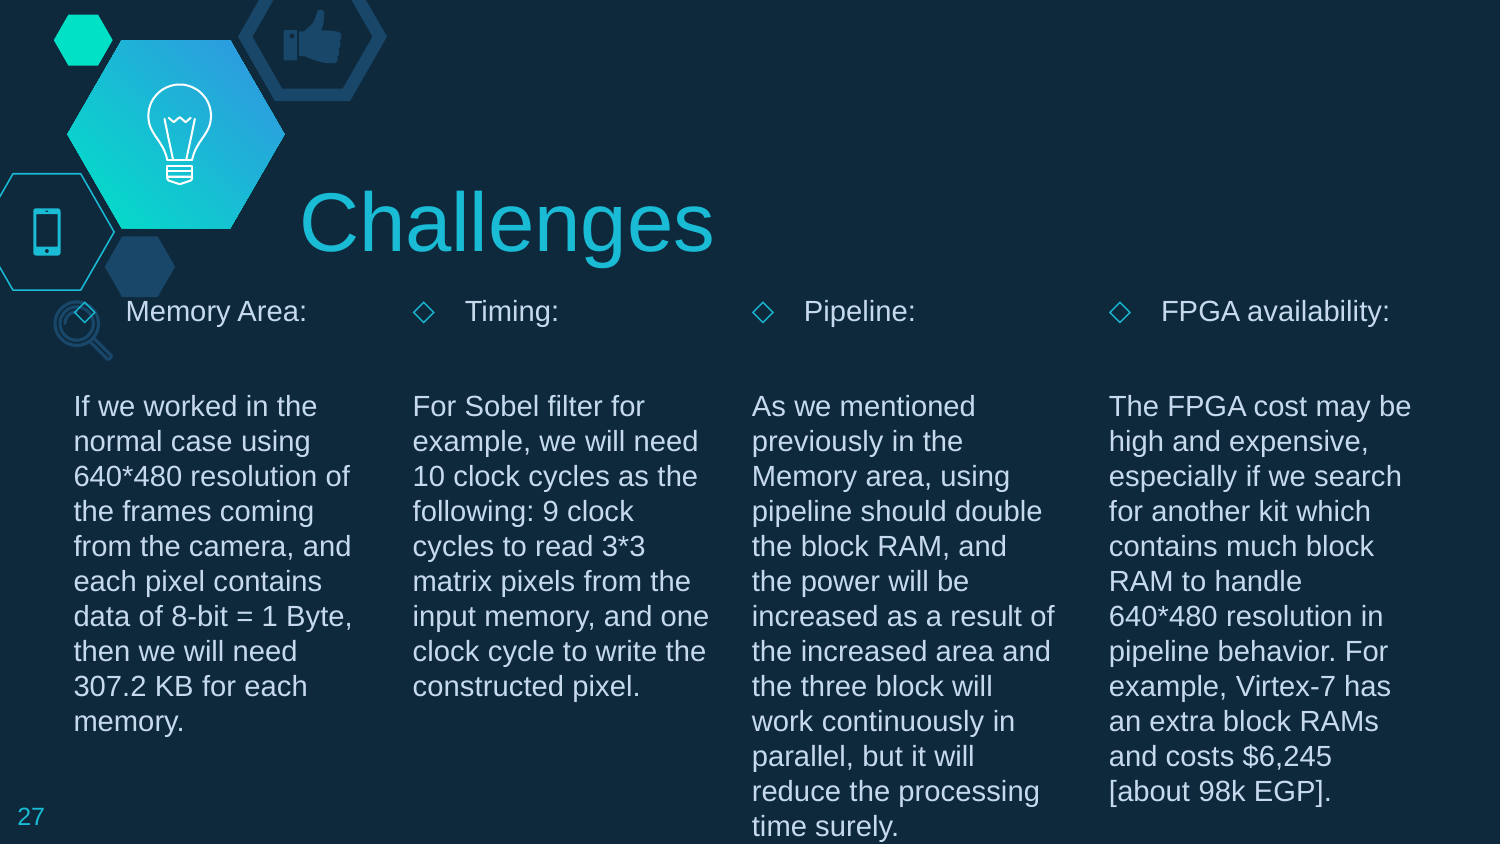

# Challenges

Memory Area:

If we worked in the normal case using 640*480 resolution of the frames coming from the camera, and each pixel contains data of 8-bit = 1 Byte, then we will need 307.2 KB for each memory.

Timing:

For Sobel filter for example, we will need 10 clock cycles as the following: 9 clock cycles to read 3*3 matrix pixels from the input memory, and one clock cycle to write the constructed pixel.

Pipeline:

As we mentioned previously in the Memory area, using pipeline should double the block RAM, and the power will be increased as a result of the increased area and the three block will work continuously in parallel, but it will reduce the processing time surely.

FPGA availability:

The FPGA cost may be high and expensive, especially if we search for another kit which contains much block RAM to handle 640*480 resolution in pipeline behavior. For example, Virtex-7 has an extra block RAMs and costs $6,245 [about 98k EGP].
27